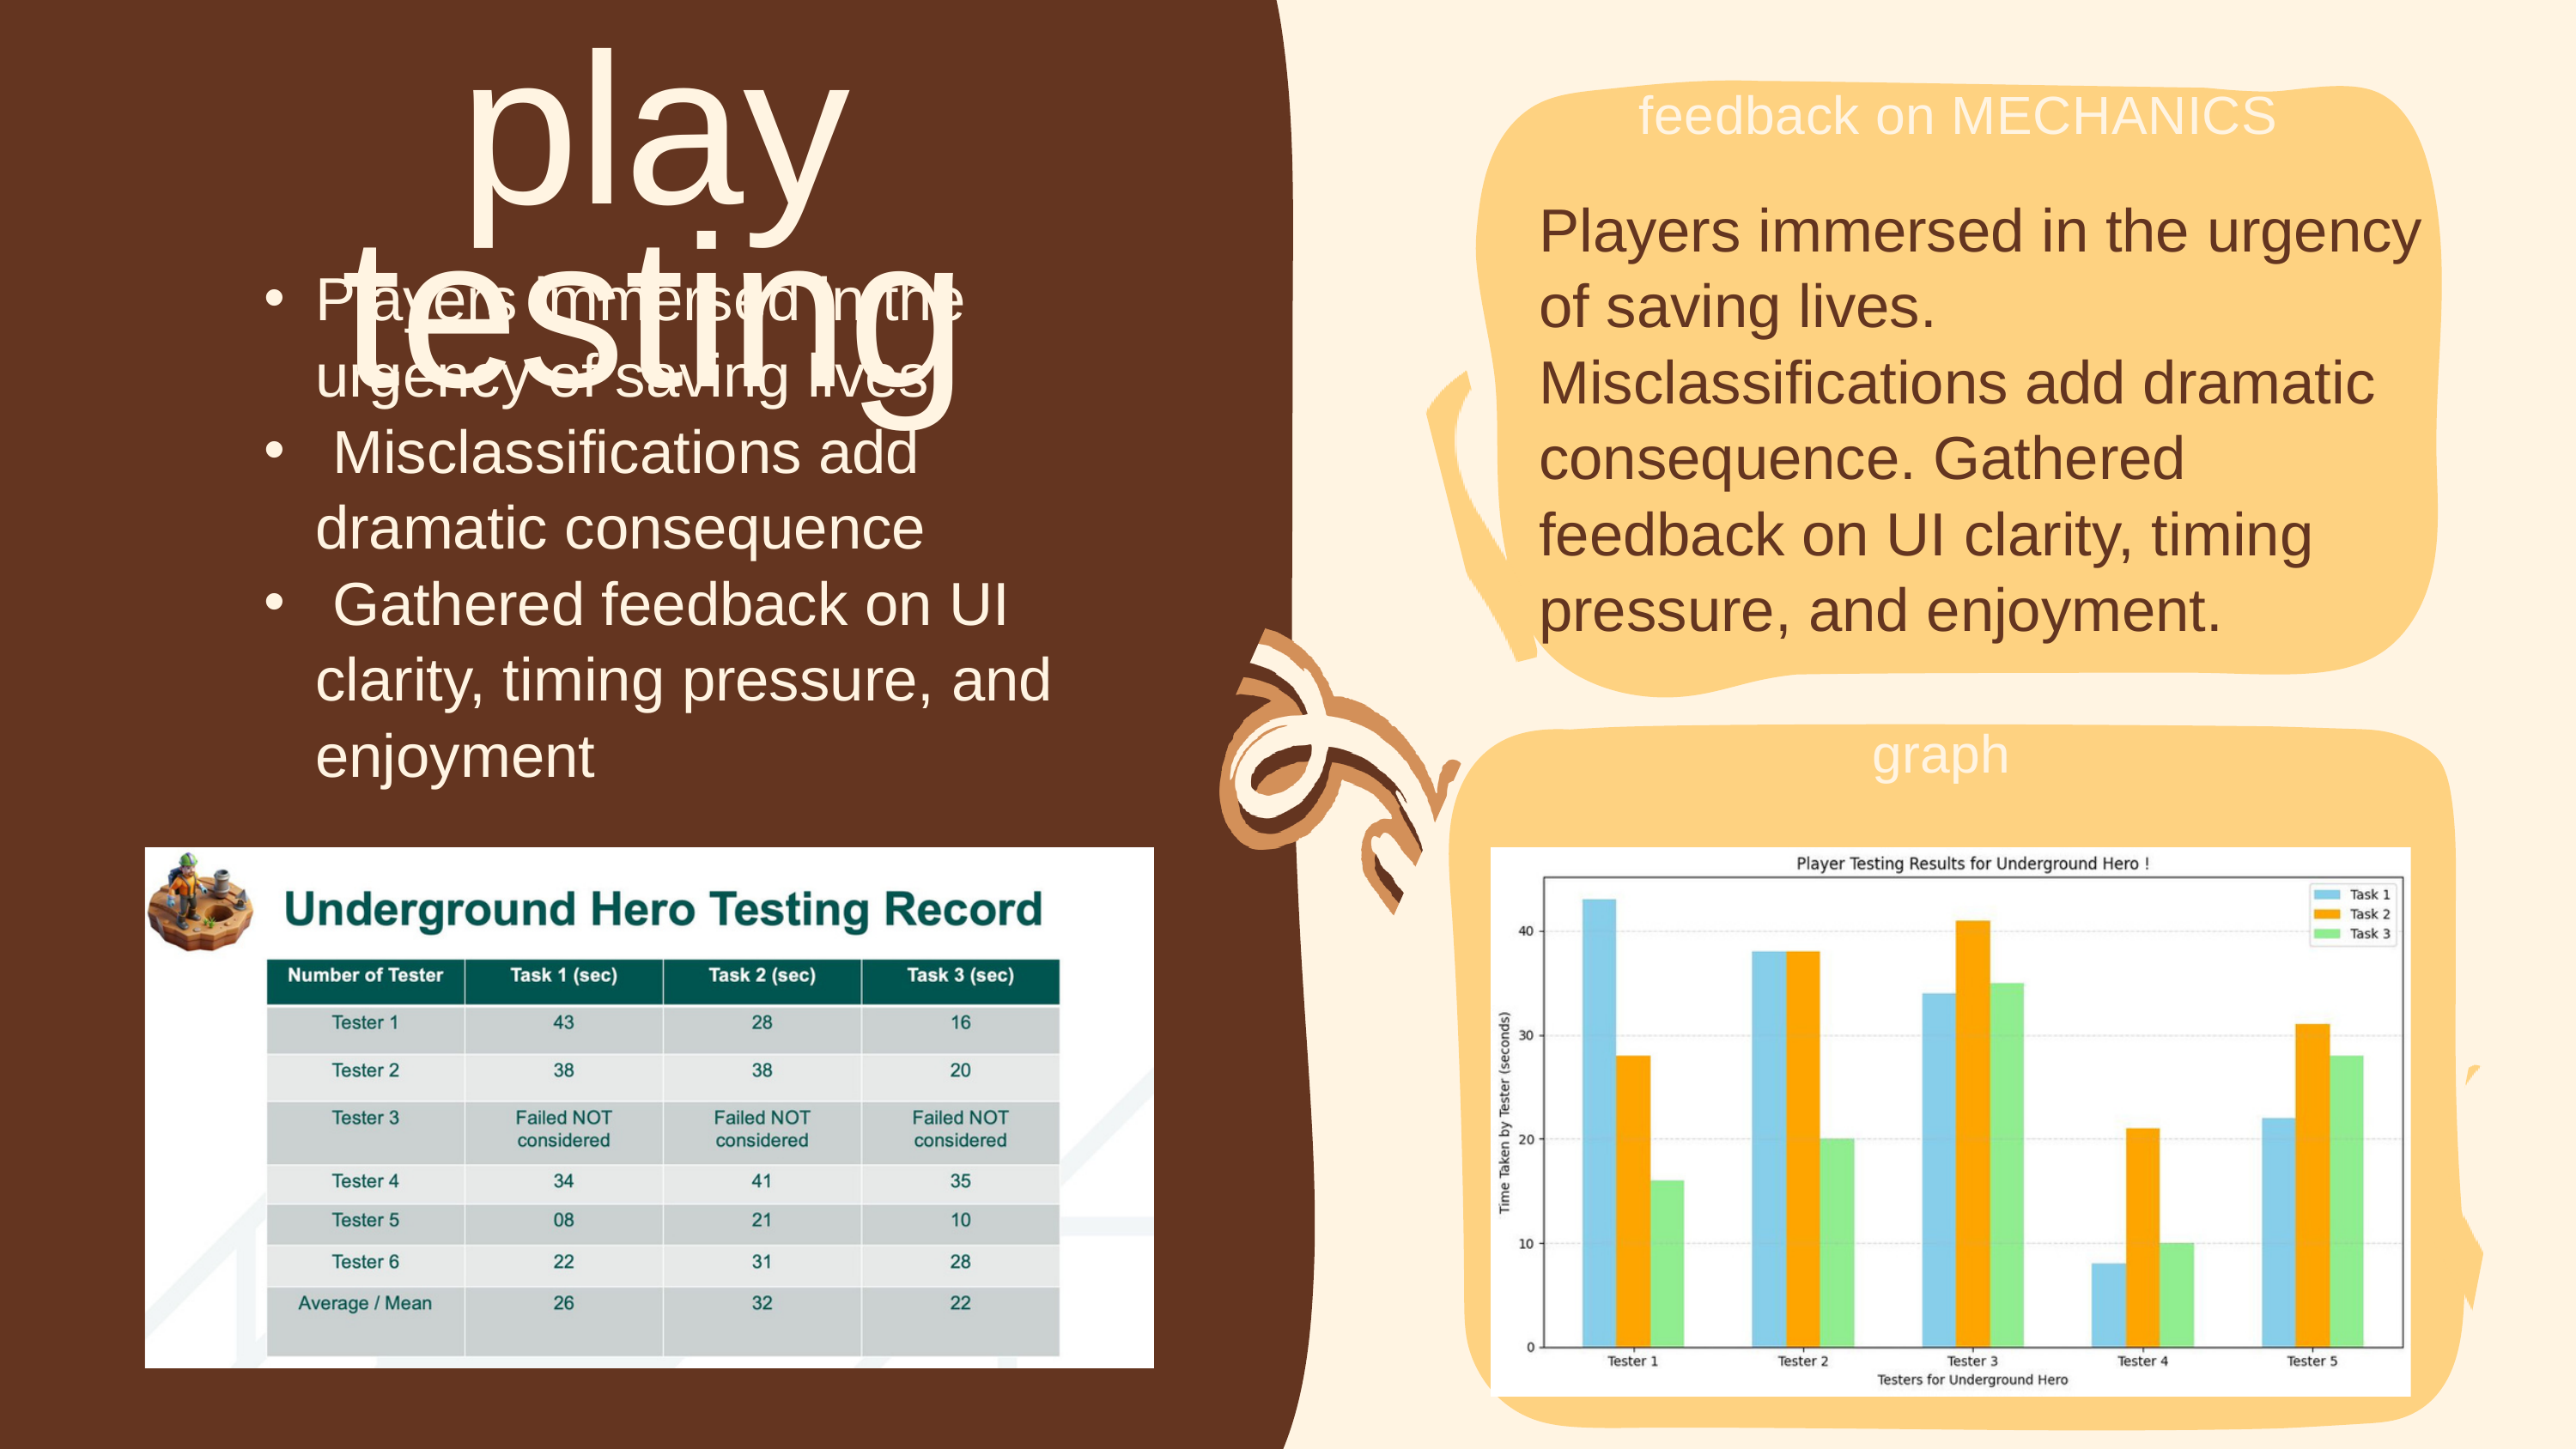

play testing

feedback on MECHANICS
Players immersed in the urgency of saving lives. Misclassifications add dramatic consequence. Gathered feedback on UI clarity, timing pressure, and enjoyment.

Players immersed in the urgency of saving lives
 Misclassifications add dramatic consequence
 Gathered feedback on UI clarity, timing pressure, and enjoyment

graph